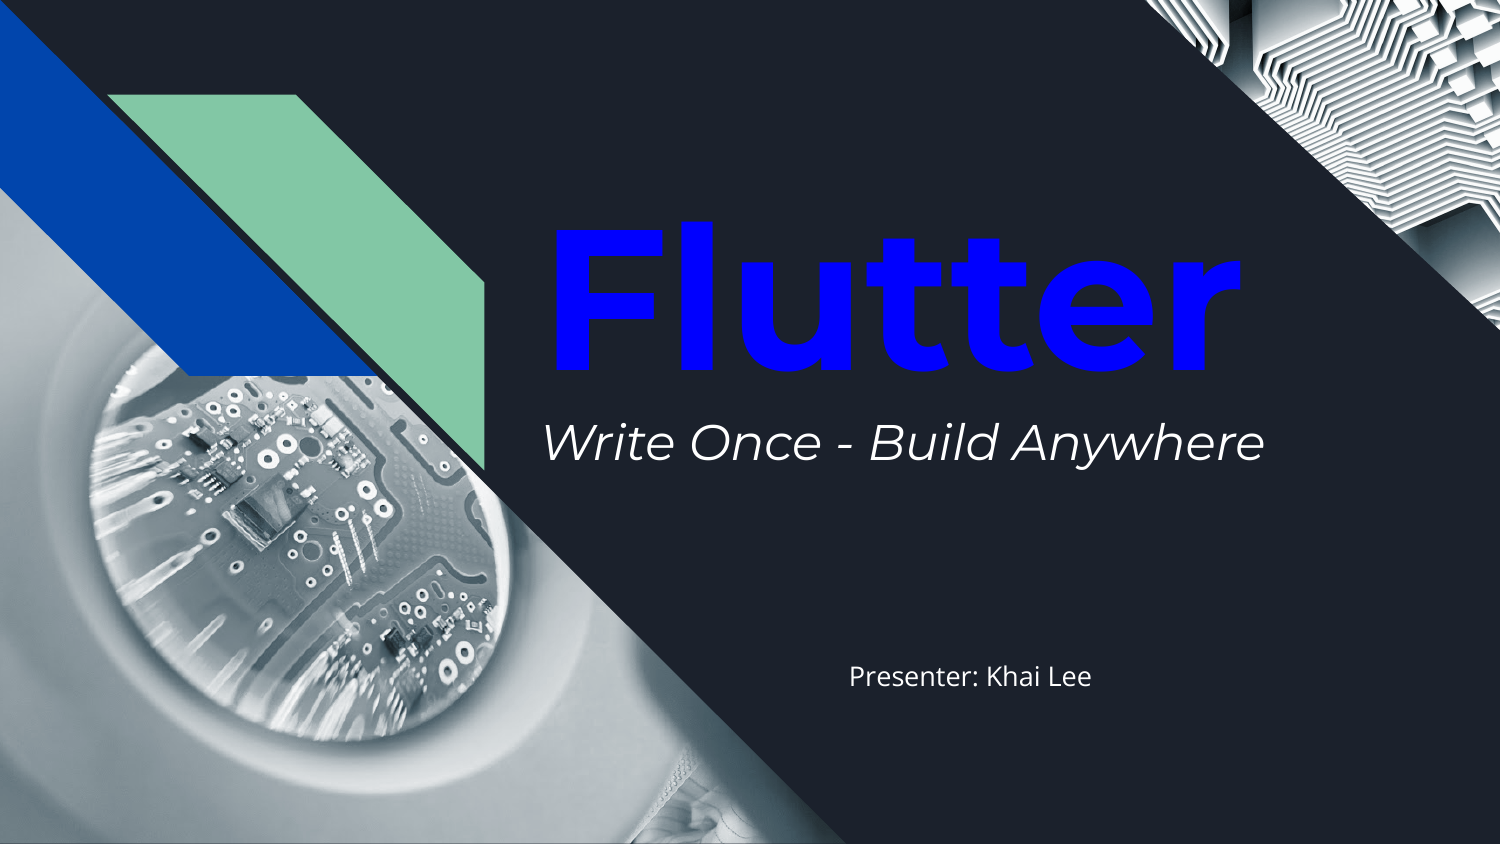

# Flutter
Write Once - Build Anywhere
Presenter: Khai Lee